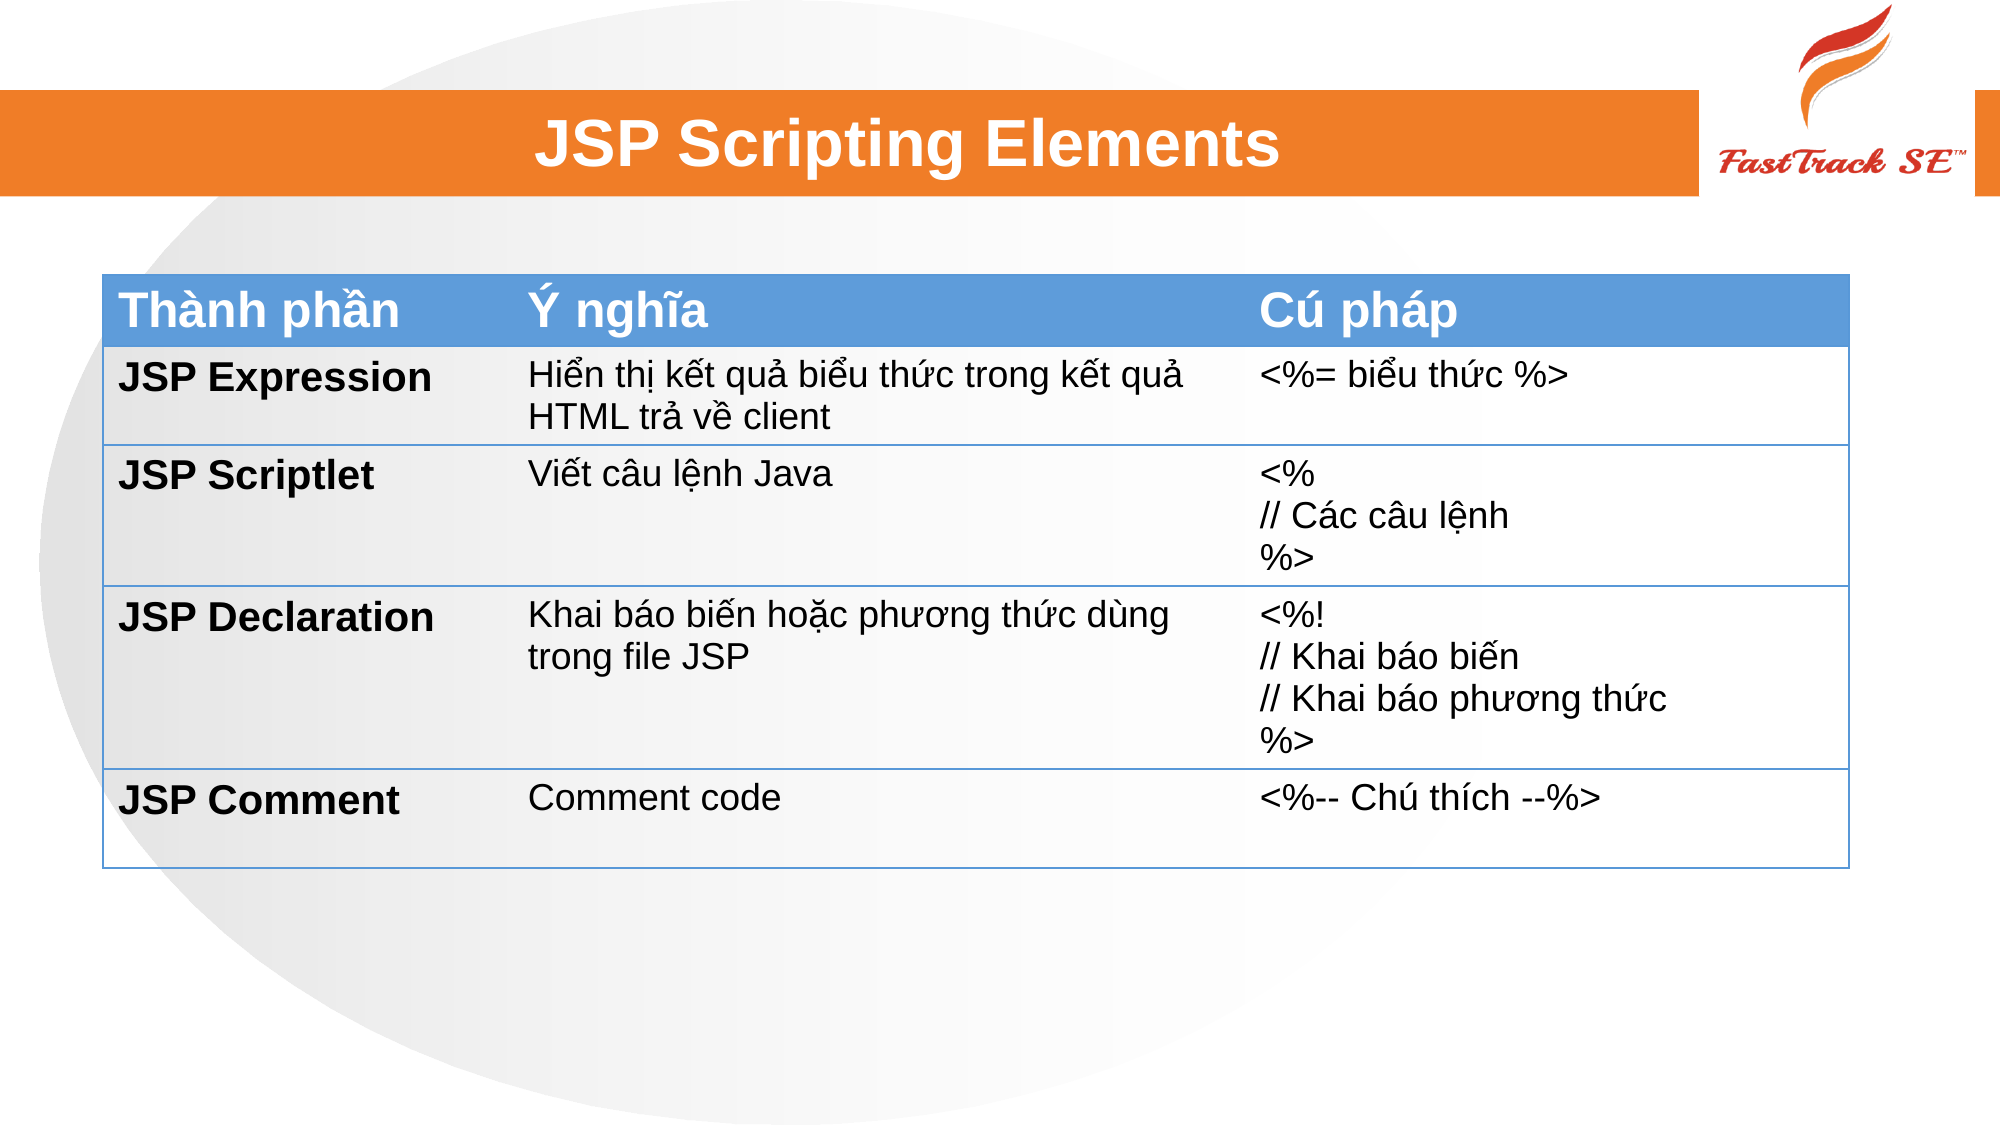

# JSP Scripting Elements
| Thành phần | Ý nghĩa | Cú pháp |
| --- | --- | --- |
| JSP Expression | Hiển thị kết quả biểu thức trong kết quả HTML trả về client | <%= biểu thức %> |
| JSP Scriptlet | Viết câu lệnh Java | <% // Các câu lệnh %> |
| JSP Declaration | Khai báo biến hoặc phương thức dùng trong file JSP | <%! // Khai báo biến // Khai báo phương thức %> |
| JSP Comment | Comment code | <%-- Chú thích --%> |